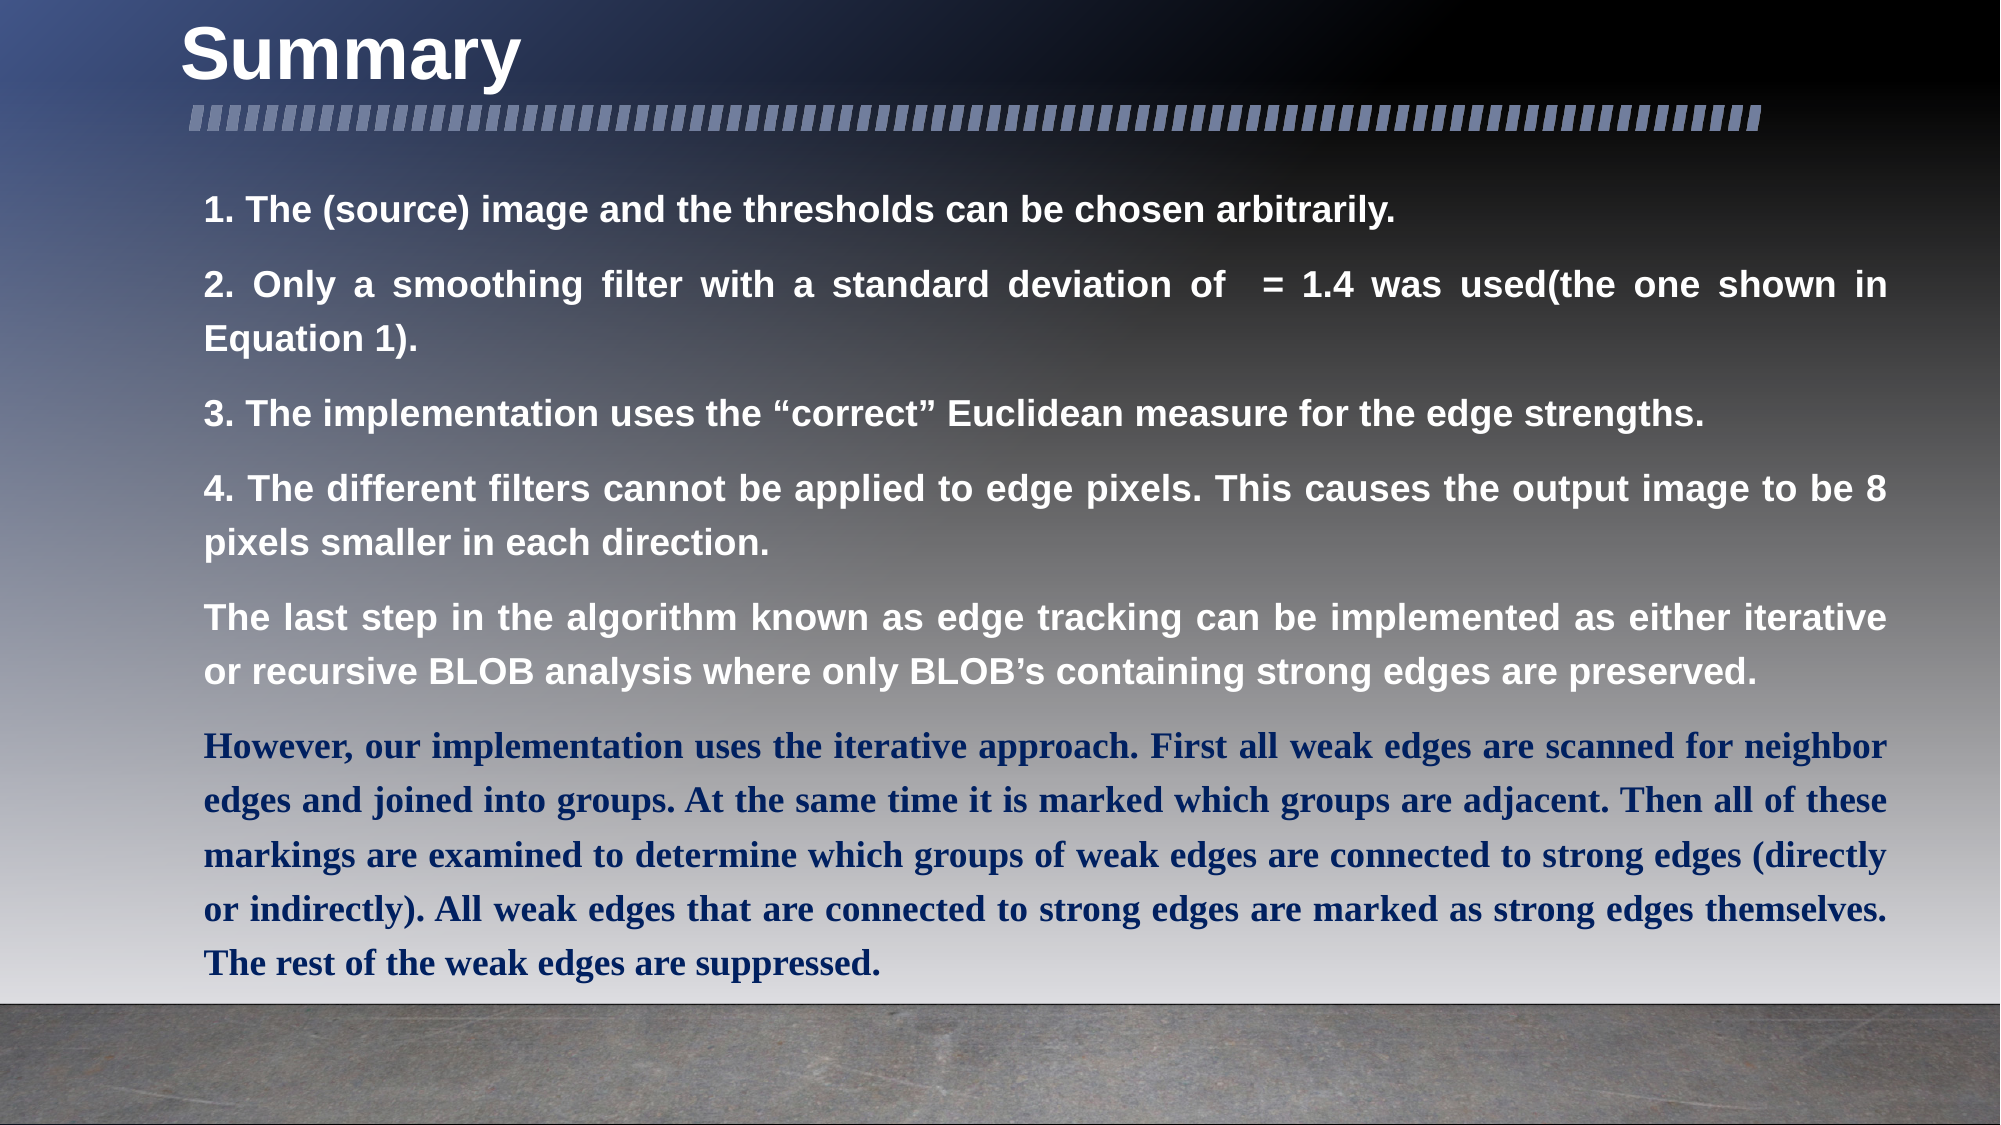

Summary
1. The (source) image and the thresholds can be chosen arbitrarily.
2. Only a smoothing filter with a standard deviation of  = 1.4 was used(the one shown in Equation 1).
3. The implementation uses the “correct” Euclidean measure for the edge strengths.
4. The different filters cannot be applied to edge pixels. This causes the output image to be 8 pixels smaller in each direction.
The last step in the algorithm known as edge tracking can be implemented as either iterative or recursive BLOB analysis where only BLOB’s containing strong edges are preserved.
However, our implementation uses the iterative approach. First all weak edges are scanned for neighbor edges and joined into groups. At the same time it is marked which groups are adjacent. Then all of these markings are examined to determine which groups of weak edges are connected to strong edges (directly or indirectly). All weak edges that are connected to strong edges are marked as strong edges themselves. The rest of the weak edges are suppressed.